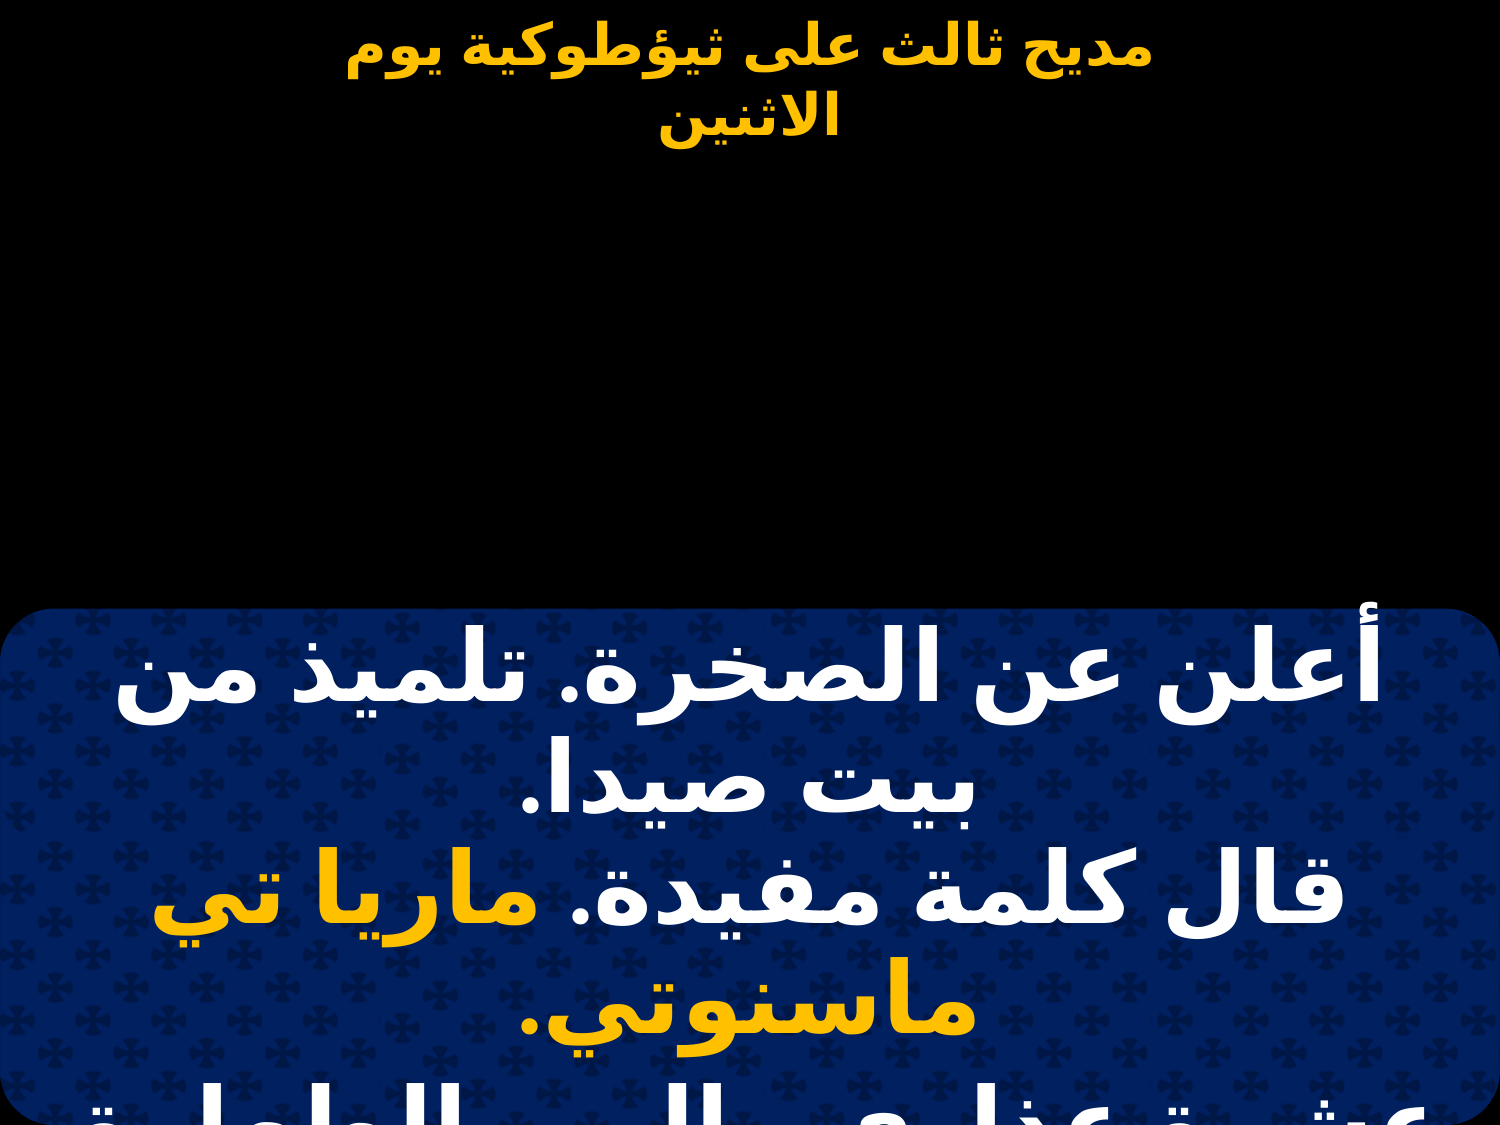

#
| أعلن عن الصخرة. تلميذ من بيت صيدا. قال كلمة مفيدة. ماريا تي ماسنوتي. |
| --- |
| عشرة عذارى. بالبر والطهارة. منهن خمسة مختارة. ماريا تي ماسنوتي. |